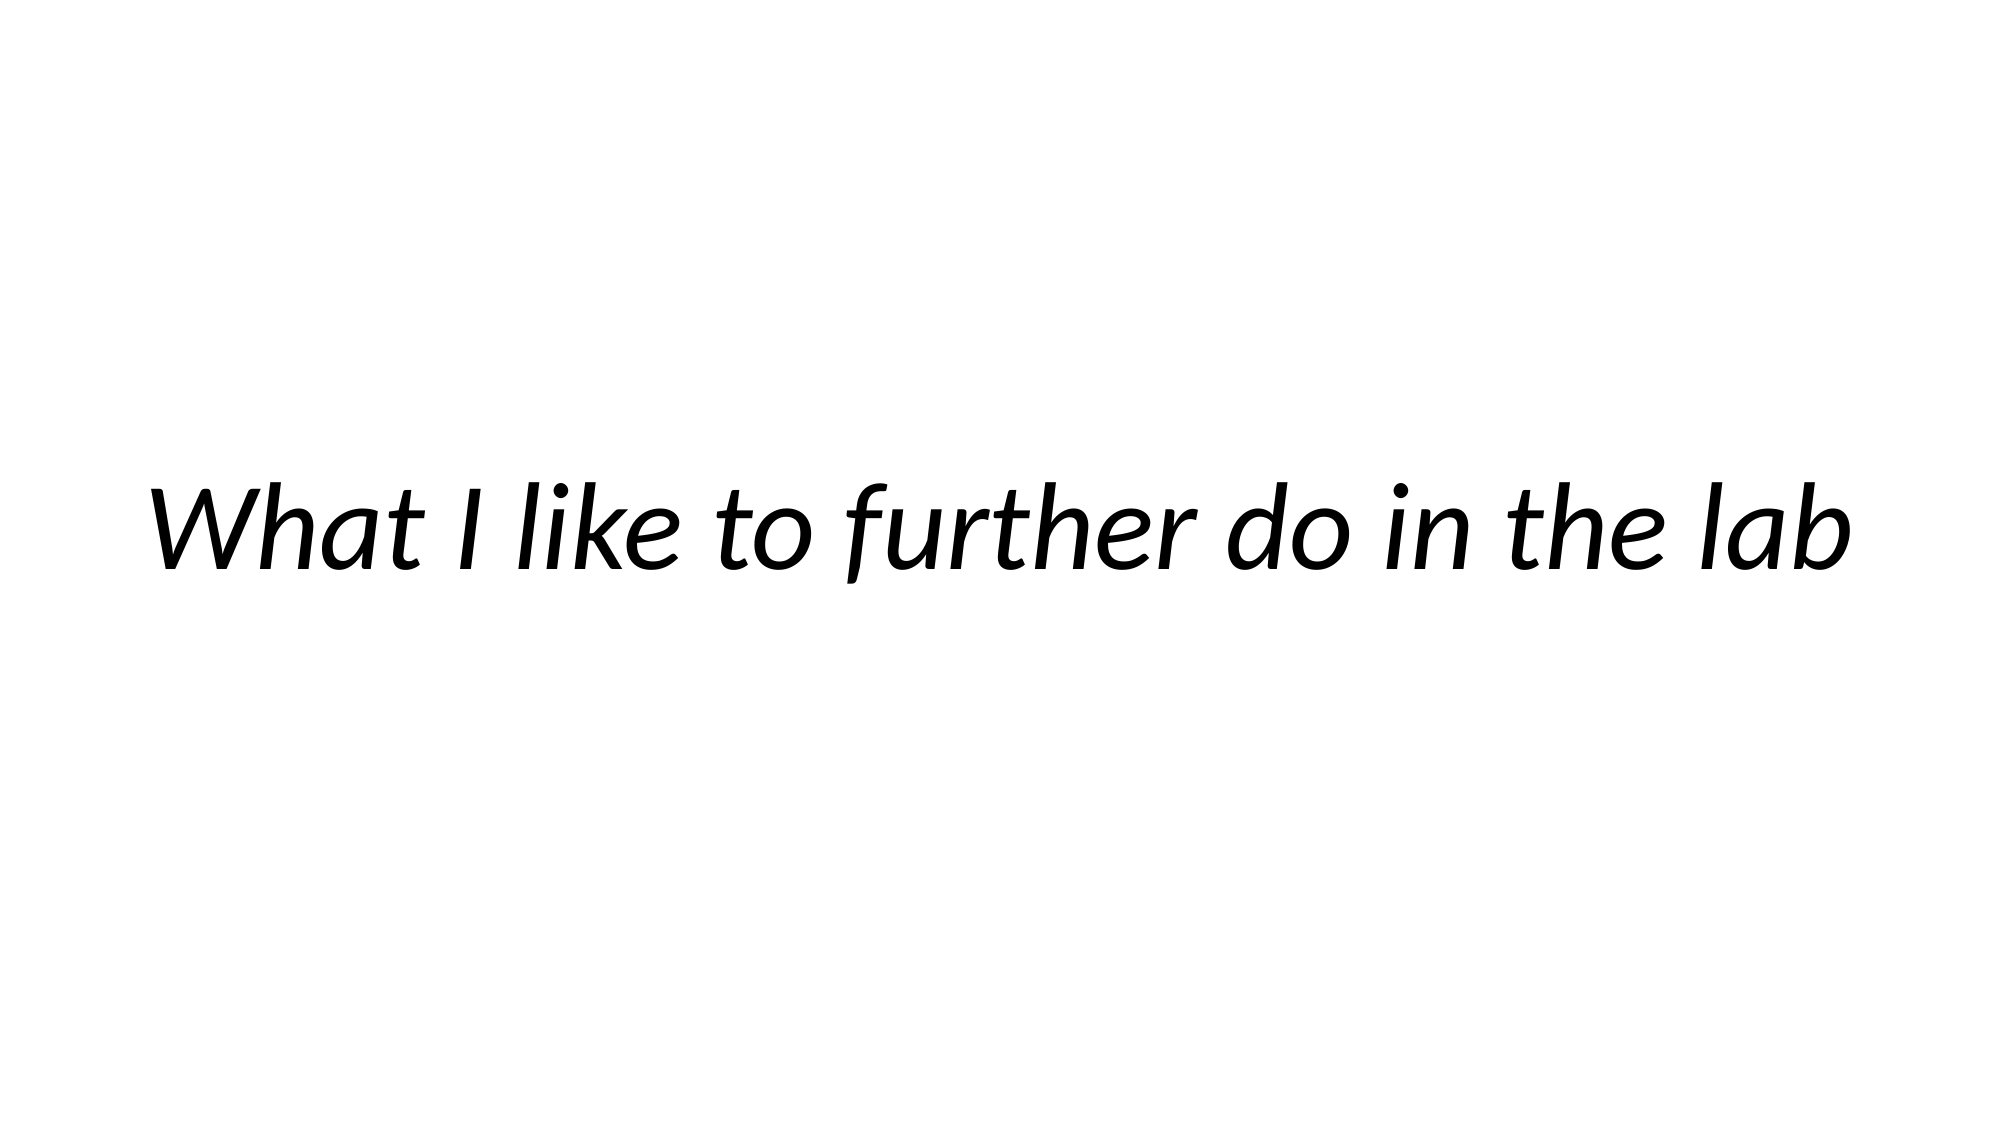

# What I like to further do in the lab